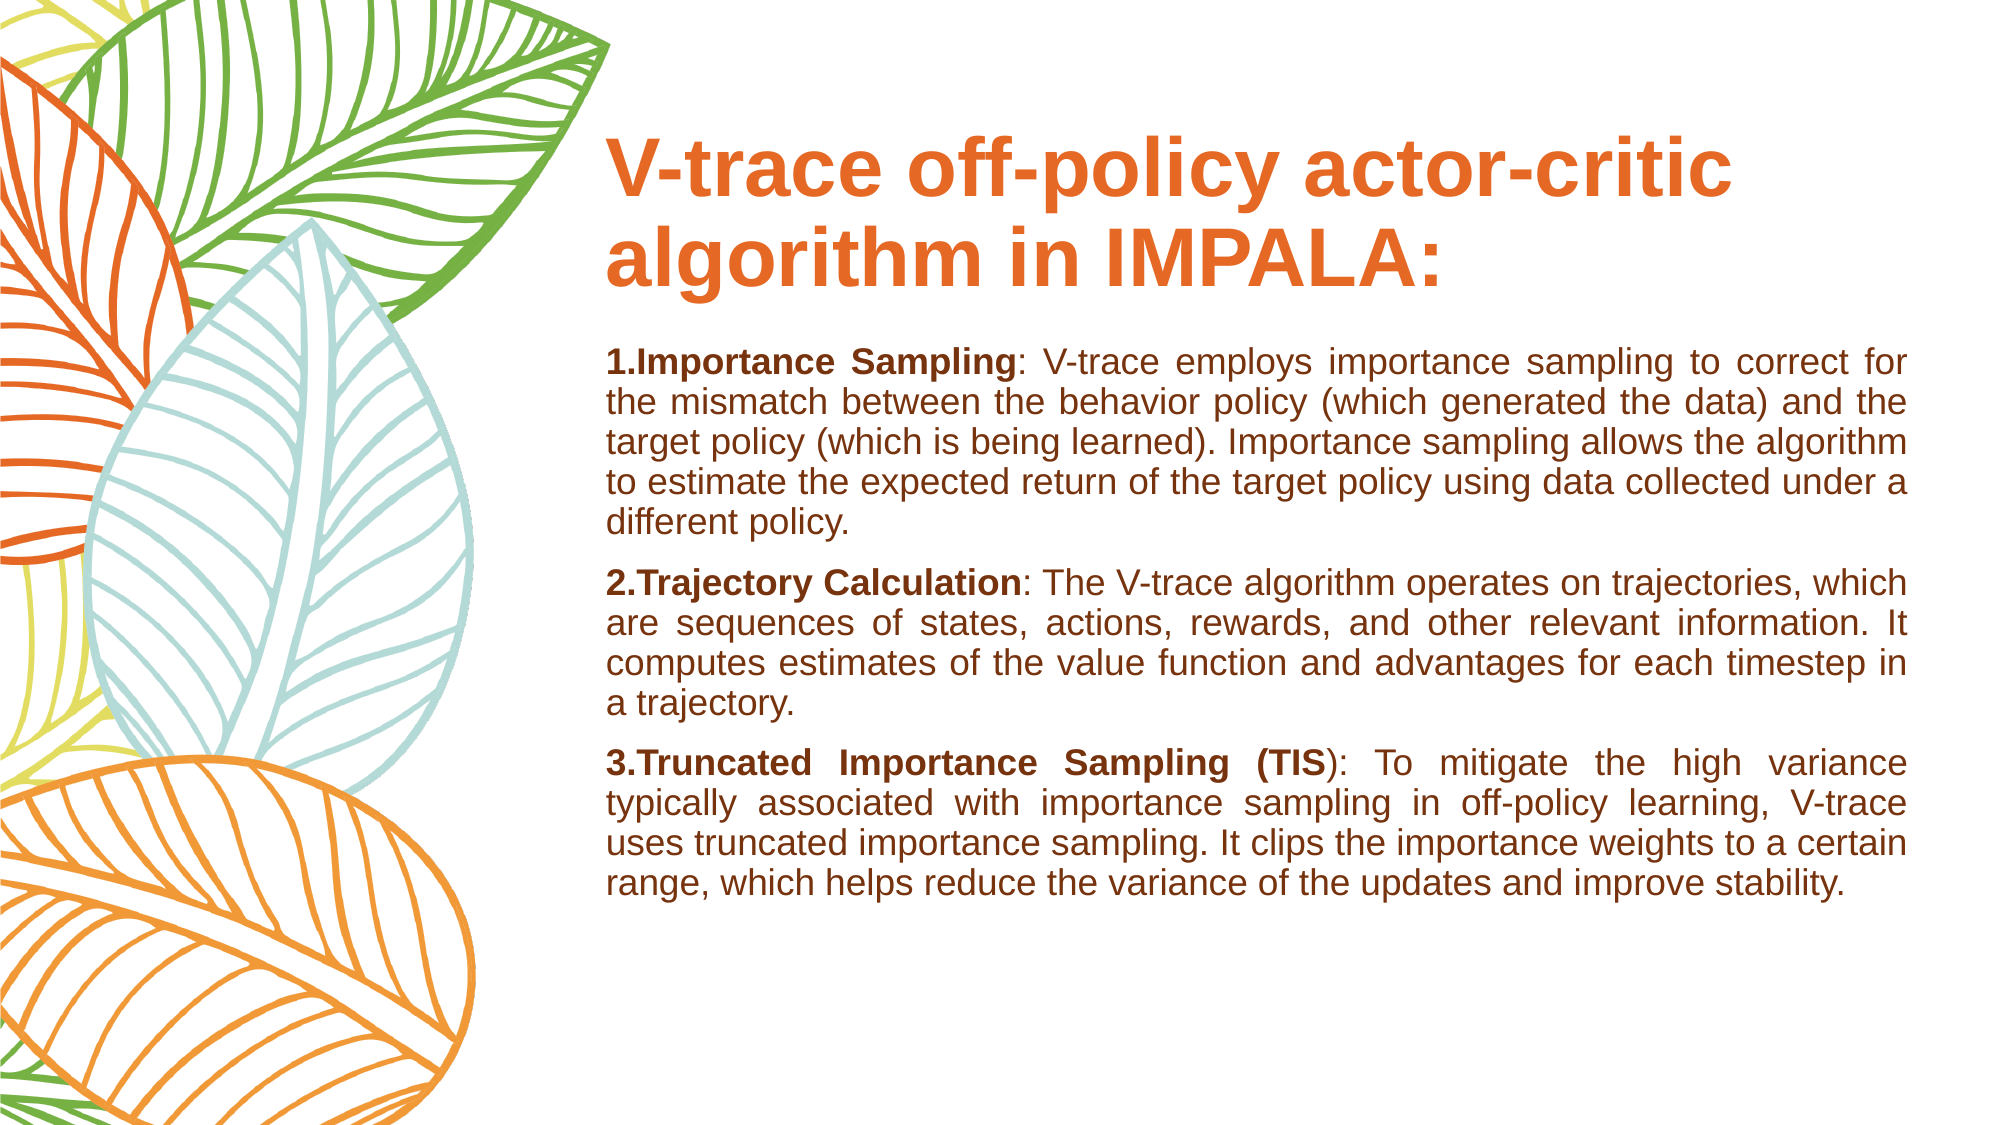

# V-trace off-policy actor-critic algorithm in IMPALA:
Importance Sampling: V-trace employs importance sampling to correct for the mismatch between the behavior policy (which generated the data) and the target policy (which is being learned). Importance sampling allows the algorithm to estimate the expected return of the target policy using data collected under a different policy.
Trajectory Calculation: The V-trace algorithm operates on trajectories, which are sequences of states, actions, rewards, and other relevant information. It computes estimates of the value function and advantages for each timestep in a trajectory.
Truncated Importance Sampling (TIS): To mitigate the high variance typically associated with importance sampling in off-policy learning, V-trace uses truncated importance sampling. It clips the importance weights to a certain range, which helps reduce the variance of the updates and improve stability.